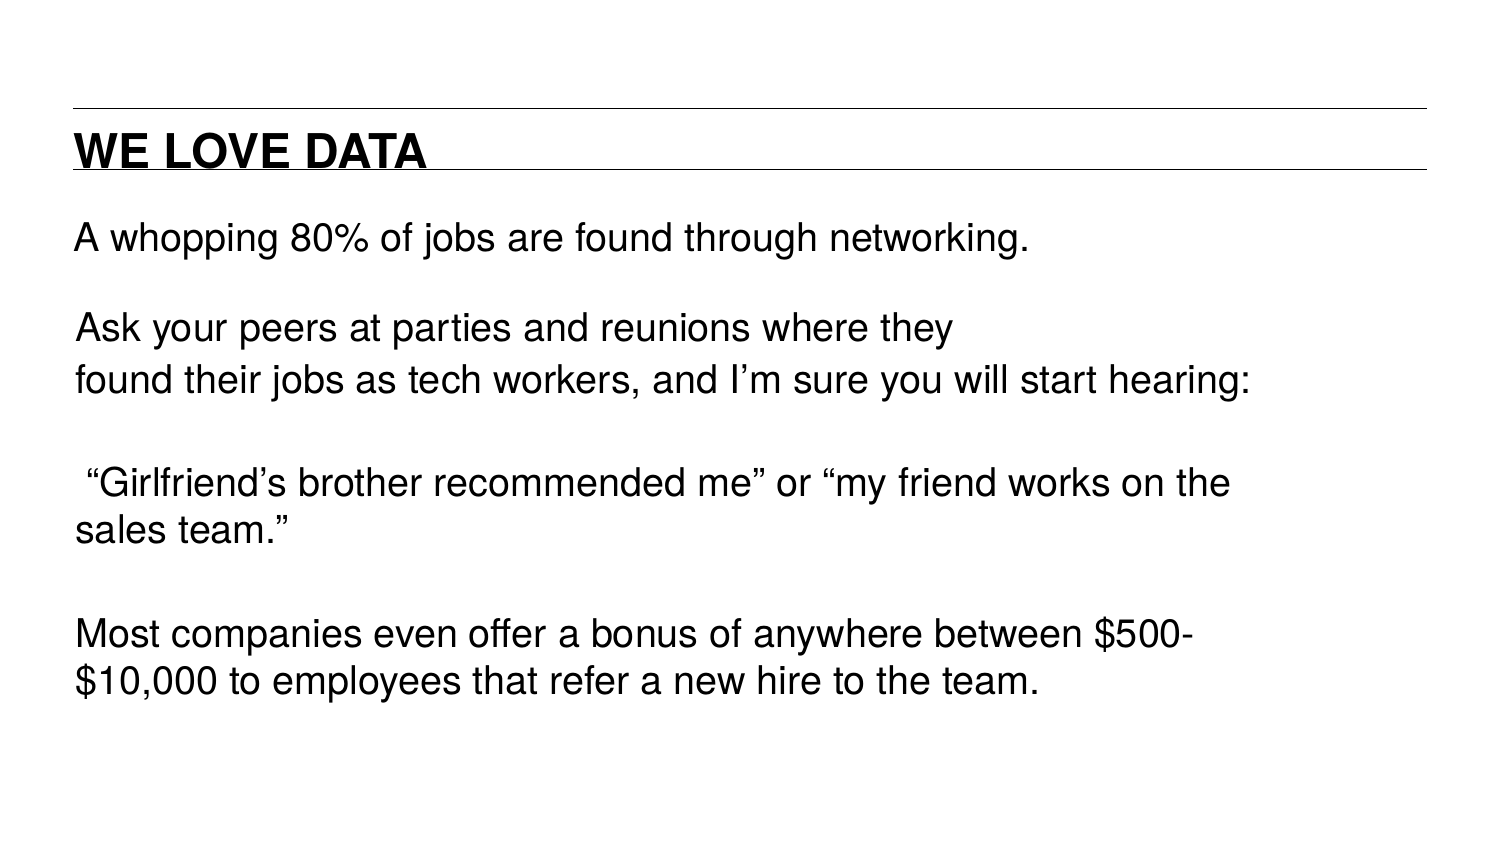

WE LOVE DATA
A whopping 80% of jobs are found through networking.
Ask your peers at parties and reunions where they
found their jobs as tech workers, and I’m sure you will start hearing:

 “Girlfriend’s brother recommended me” or “my friend works on the sales team.”

Most companies even offer a bonus of anywhere between $500-$10,000 to employees that refer a new hire to the team.